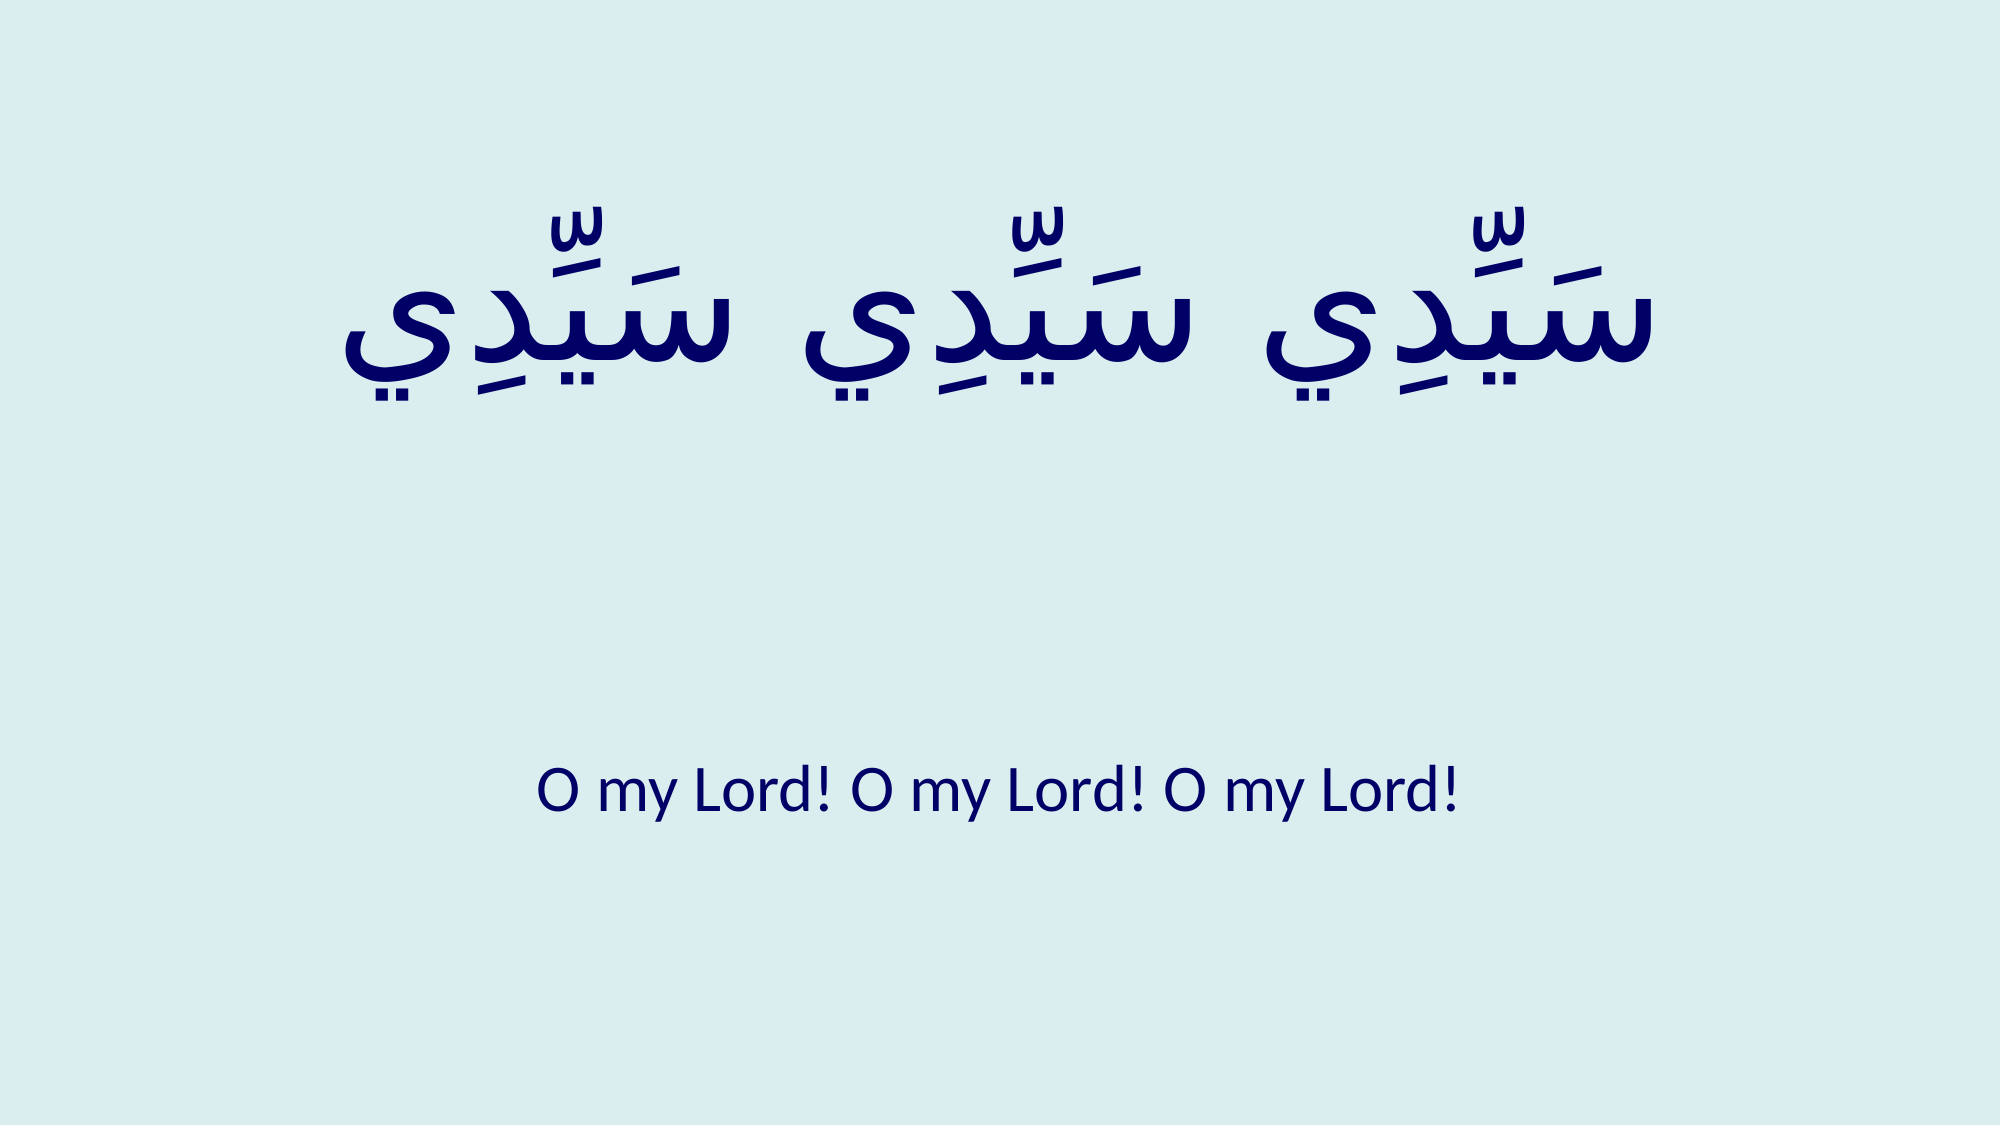

# سَيِّدِي سَيِّدِي سَيِّدِي
O my Lord! O my Lord! O my Lord!